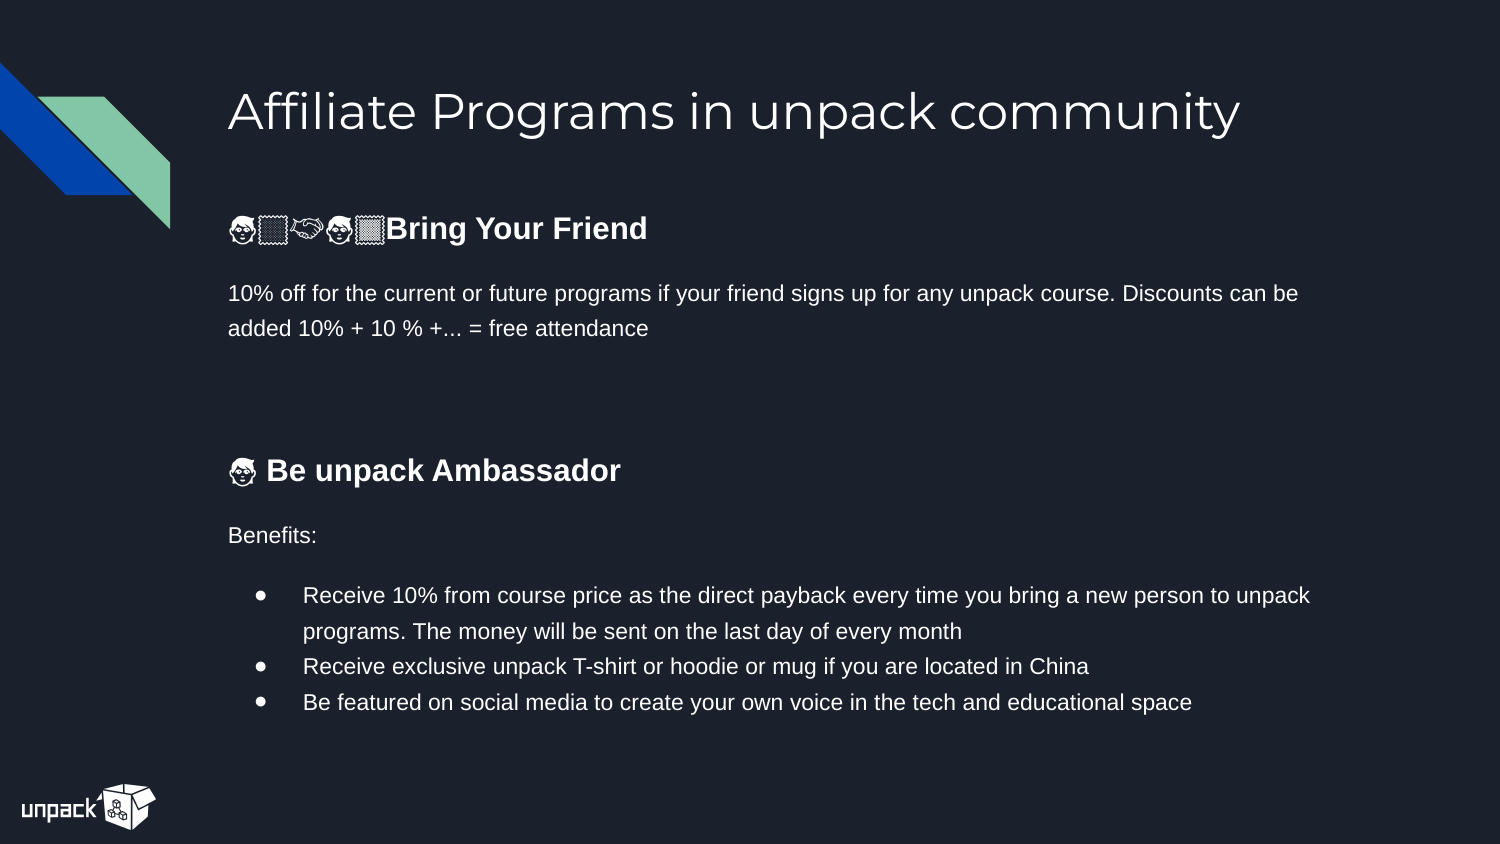

# Affiliate Programs in unpack community
🧑🏻‍🤝‍🧑🏽Bring Your Friend
10% off for the current or future programs if your friend signs up for any unpack course. Discounts can be added 10% + 10 % +... = free attendance

🧑‍ Be unpack Ambassador
Benefits:
Receive 10% from course price as the direct payback every time you bring a new person to unpack programs. The money will be sent on the last day of every month
Receive exclusive unpack T-shirt or hoodie or mug if you are located in China
Be featured on social media to create your own voice in the tech and educational space